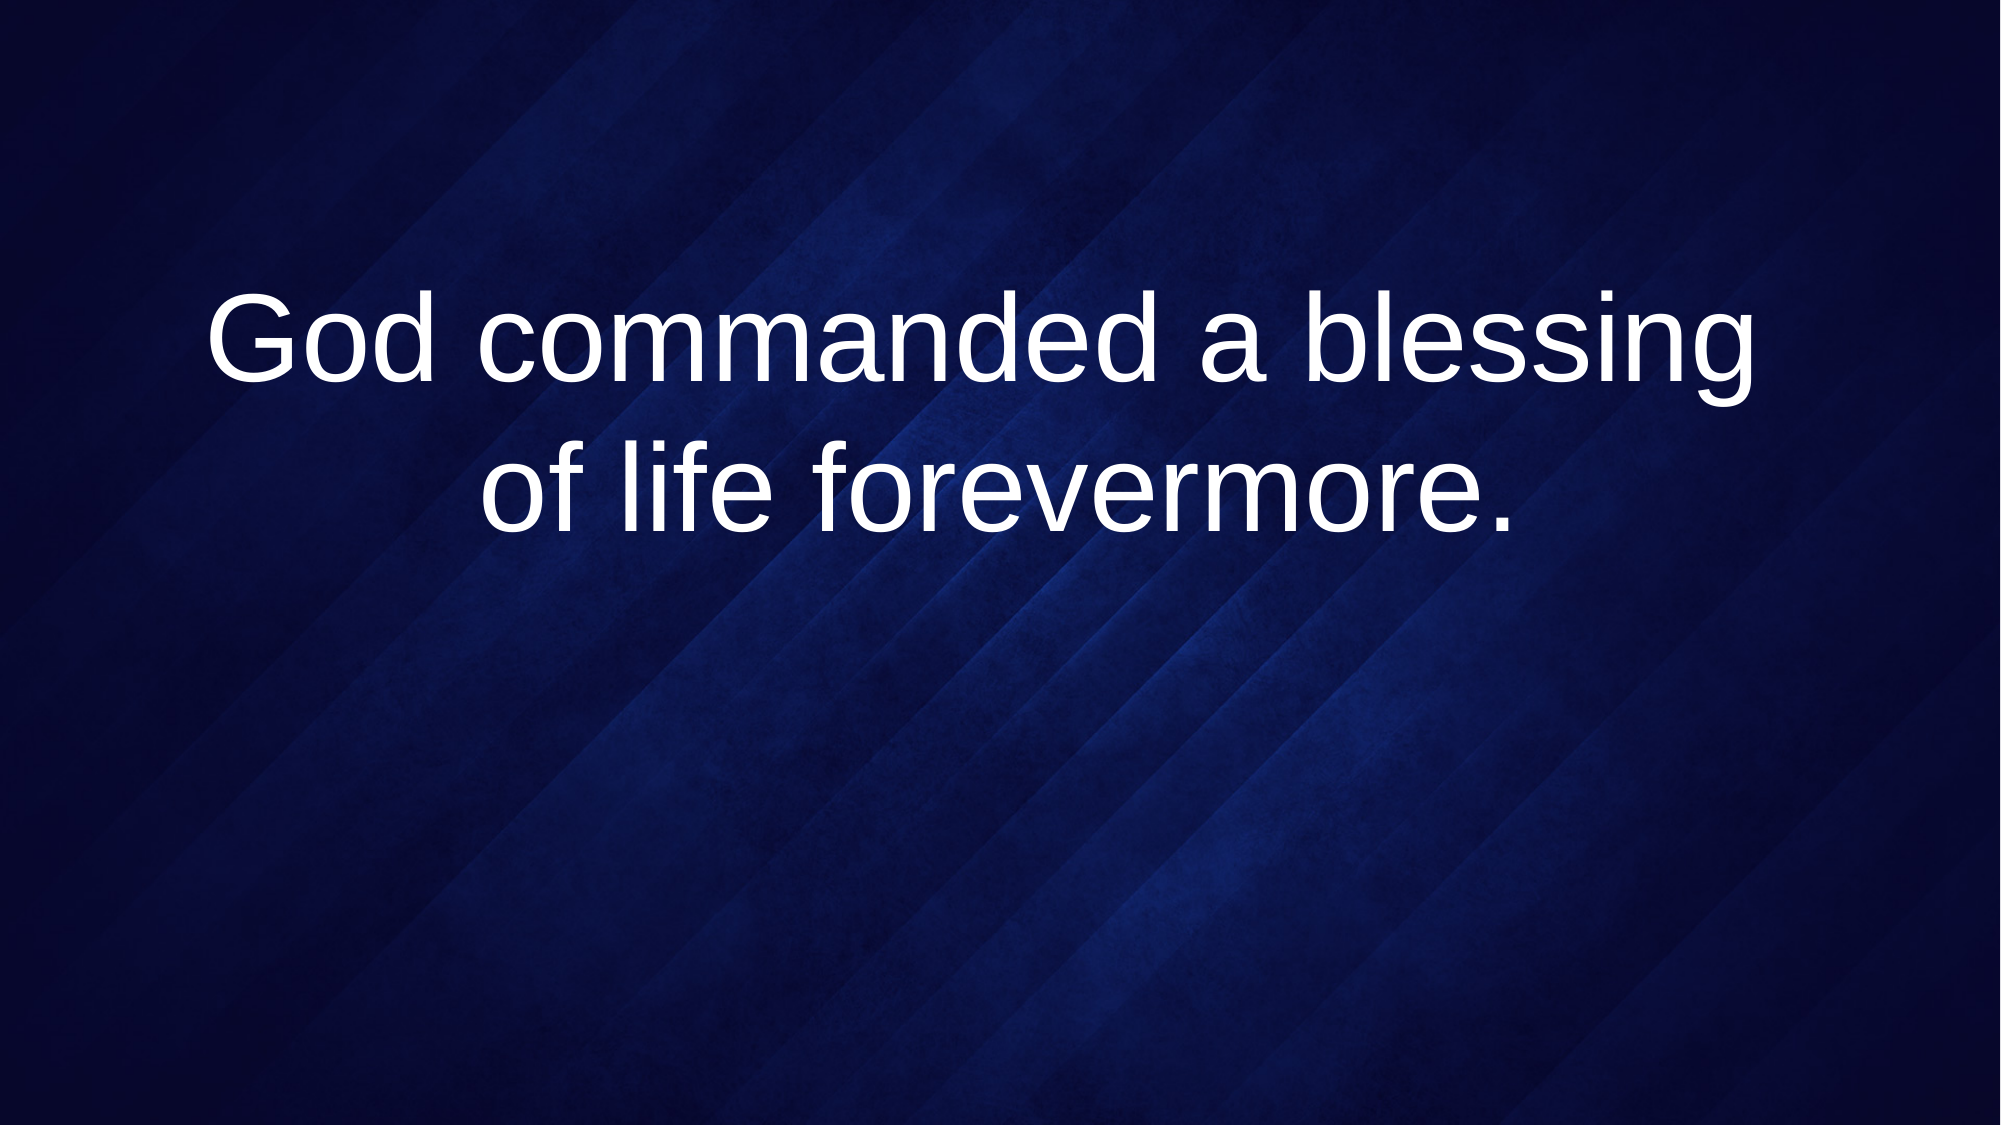

# God commanded a blessing of life forevermore.